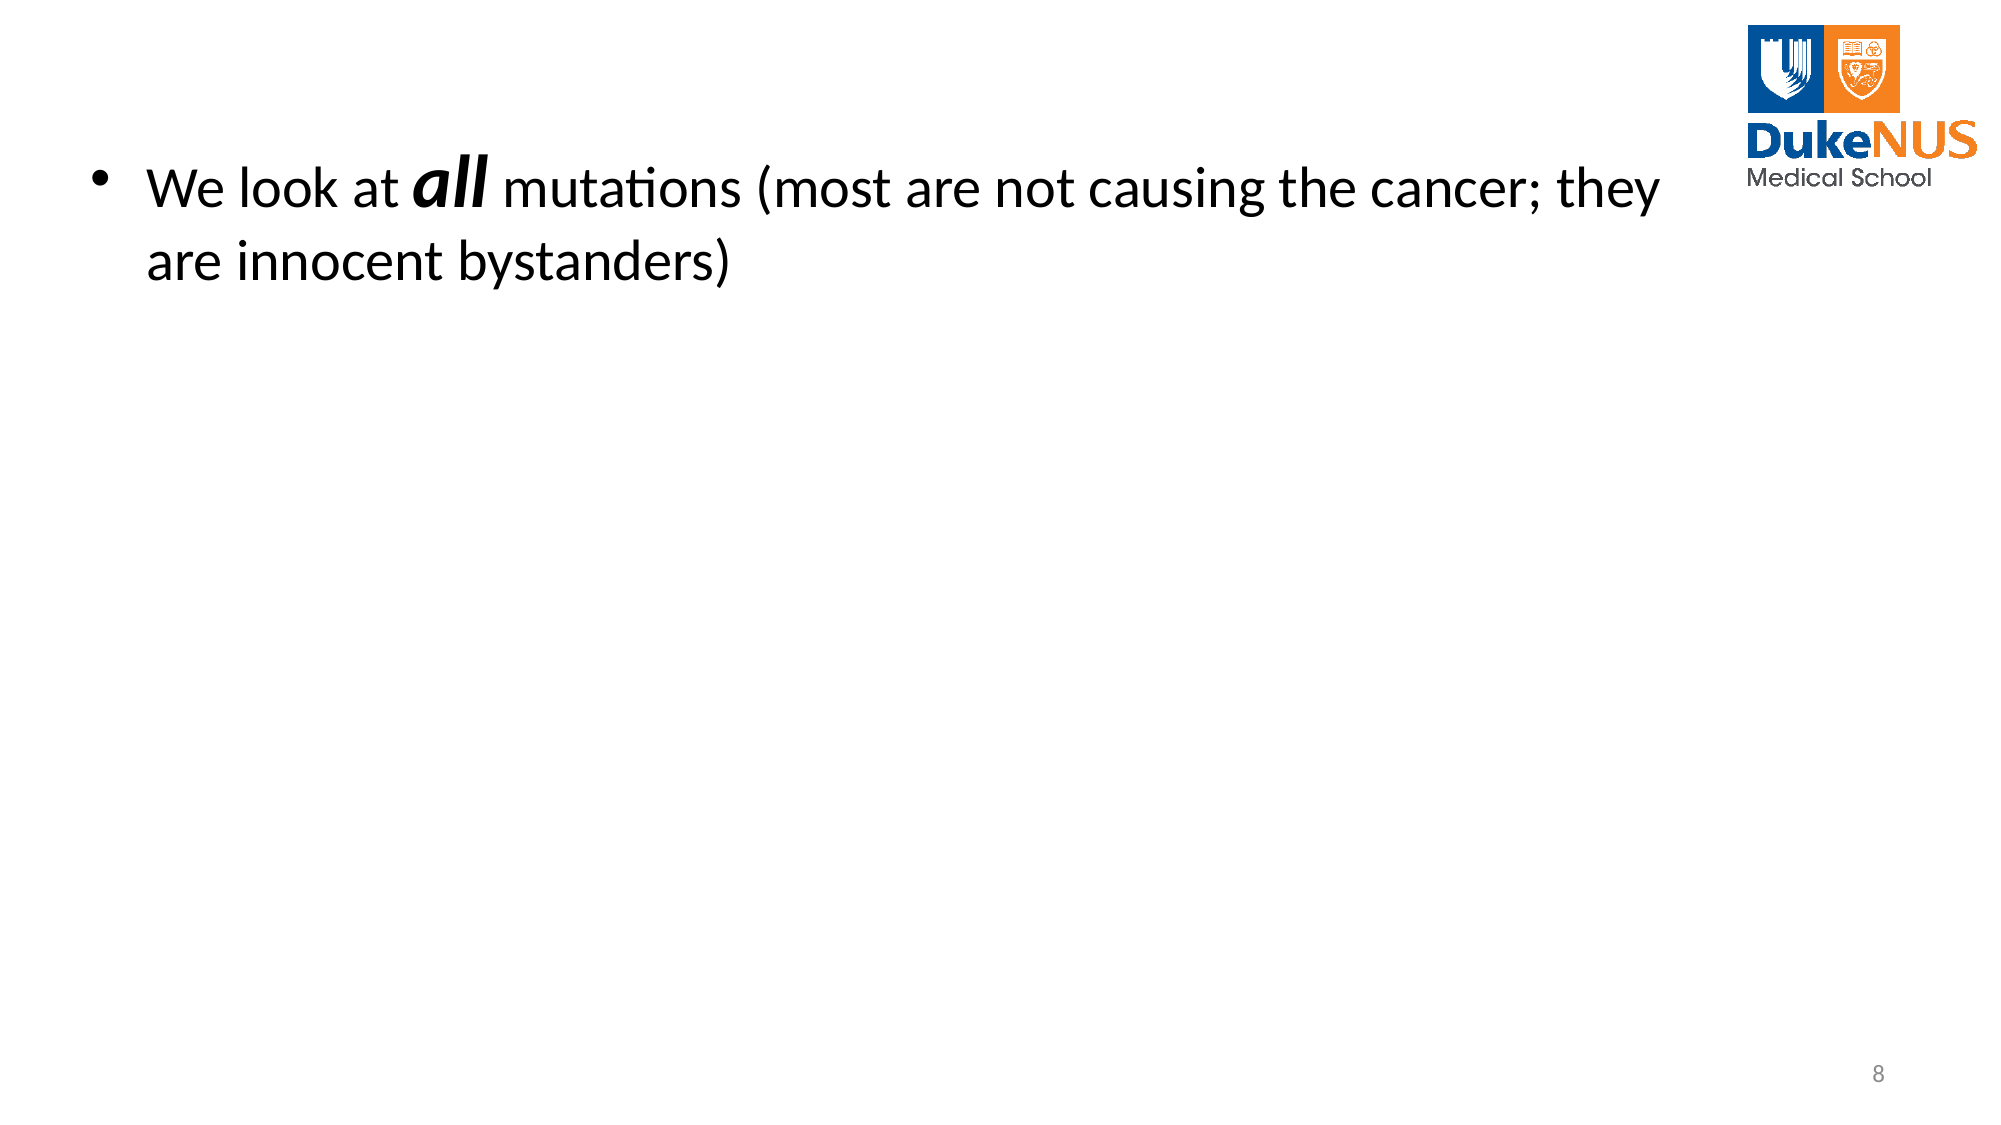

We look at all mutations (most are not causing the cancer; they are innocent bystanders)

8